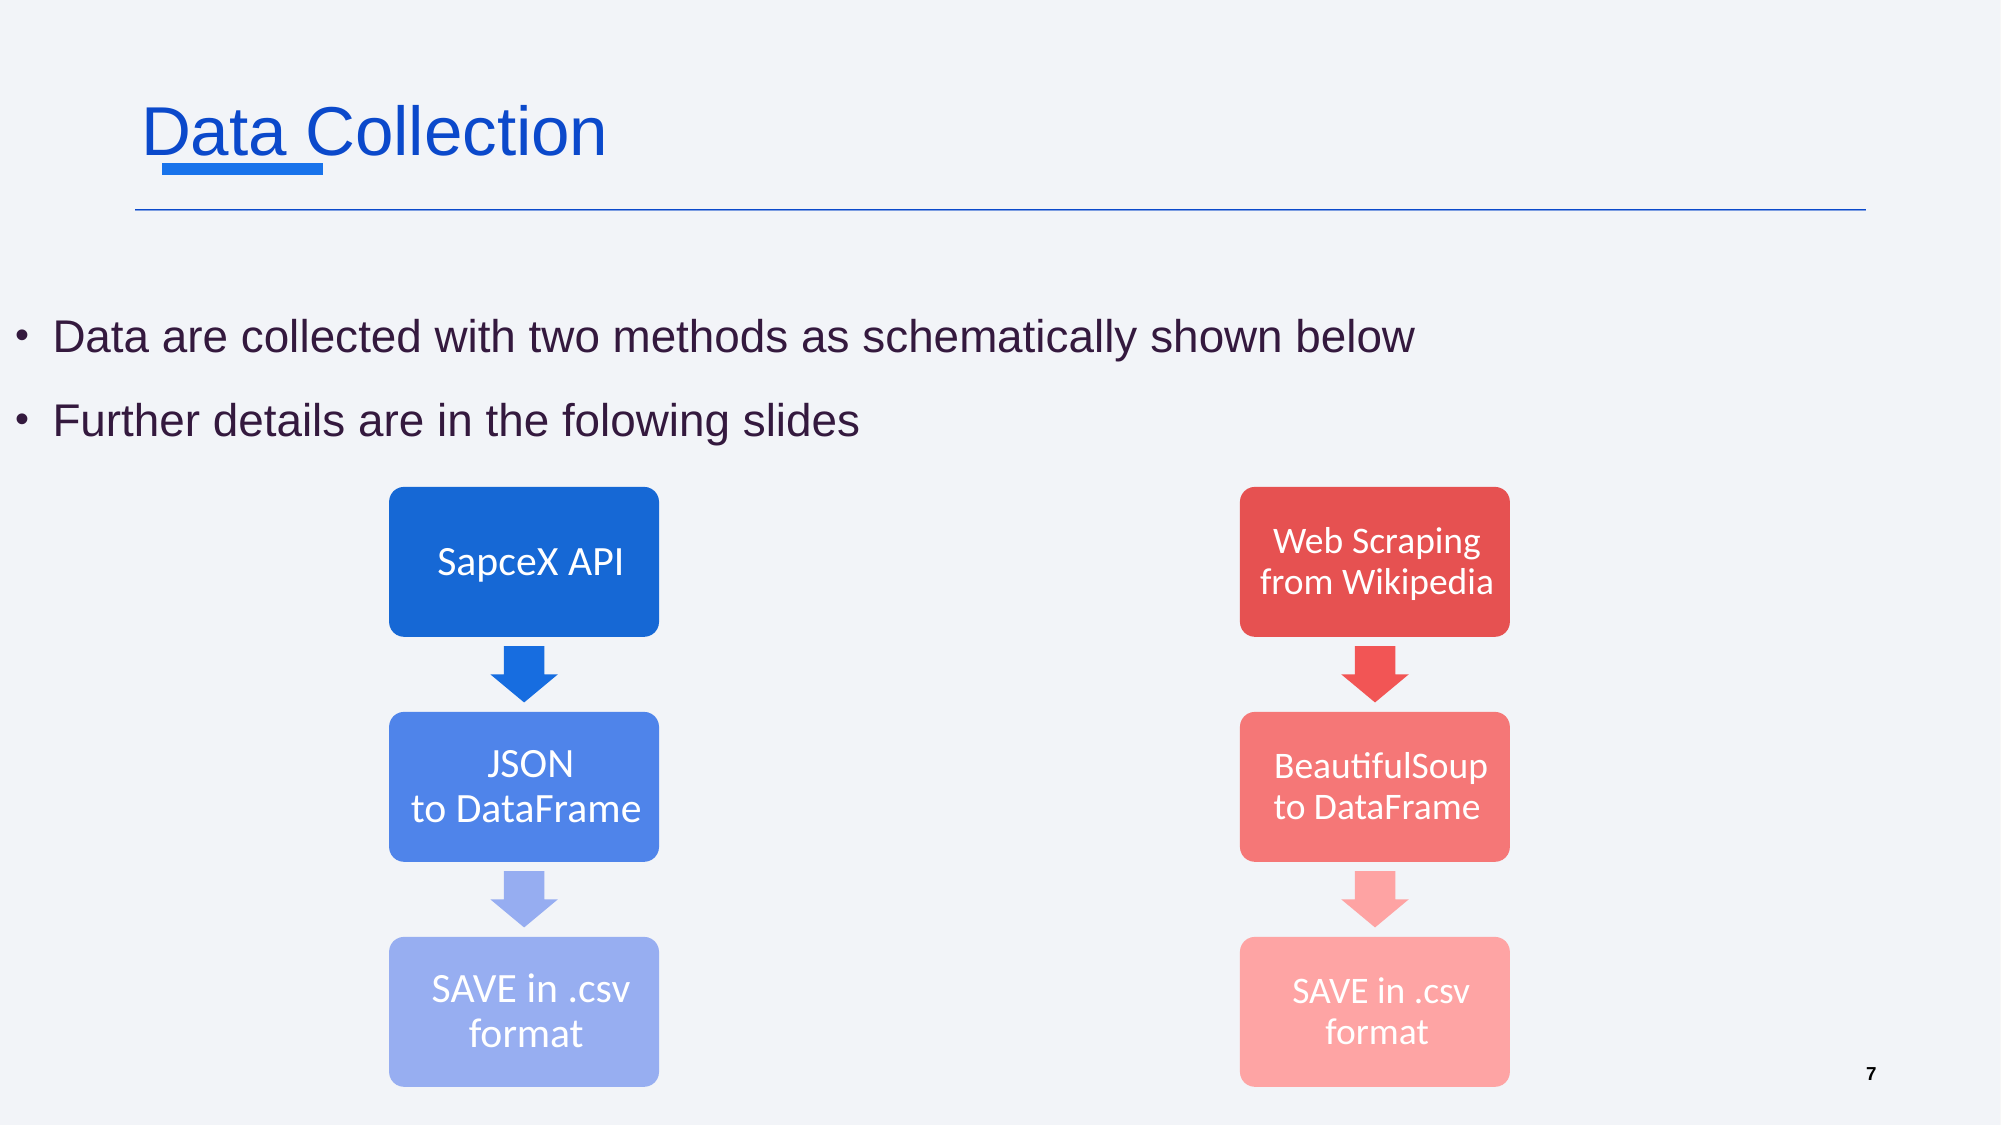

Data Collection
Data are collected with two methods as schematically shown below
Further details are in the folowing slides

 SapceX API

 JSON to DataFrame

 SAVE in .csv format
Web Scraping from Wikipedia

 BeautifulSoup to DataFrame

 SAVE in .csv format
7